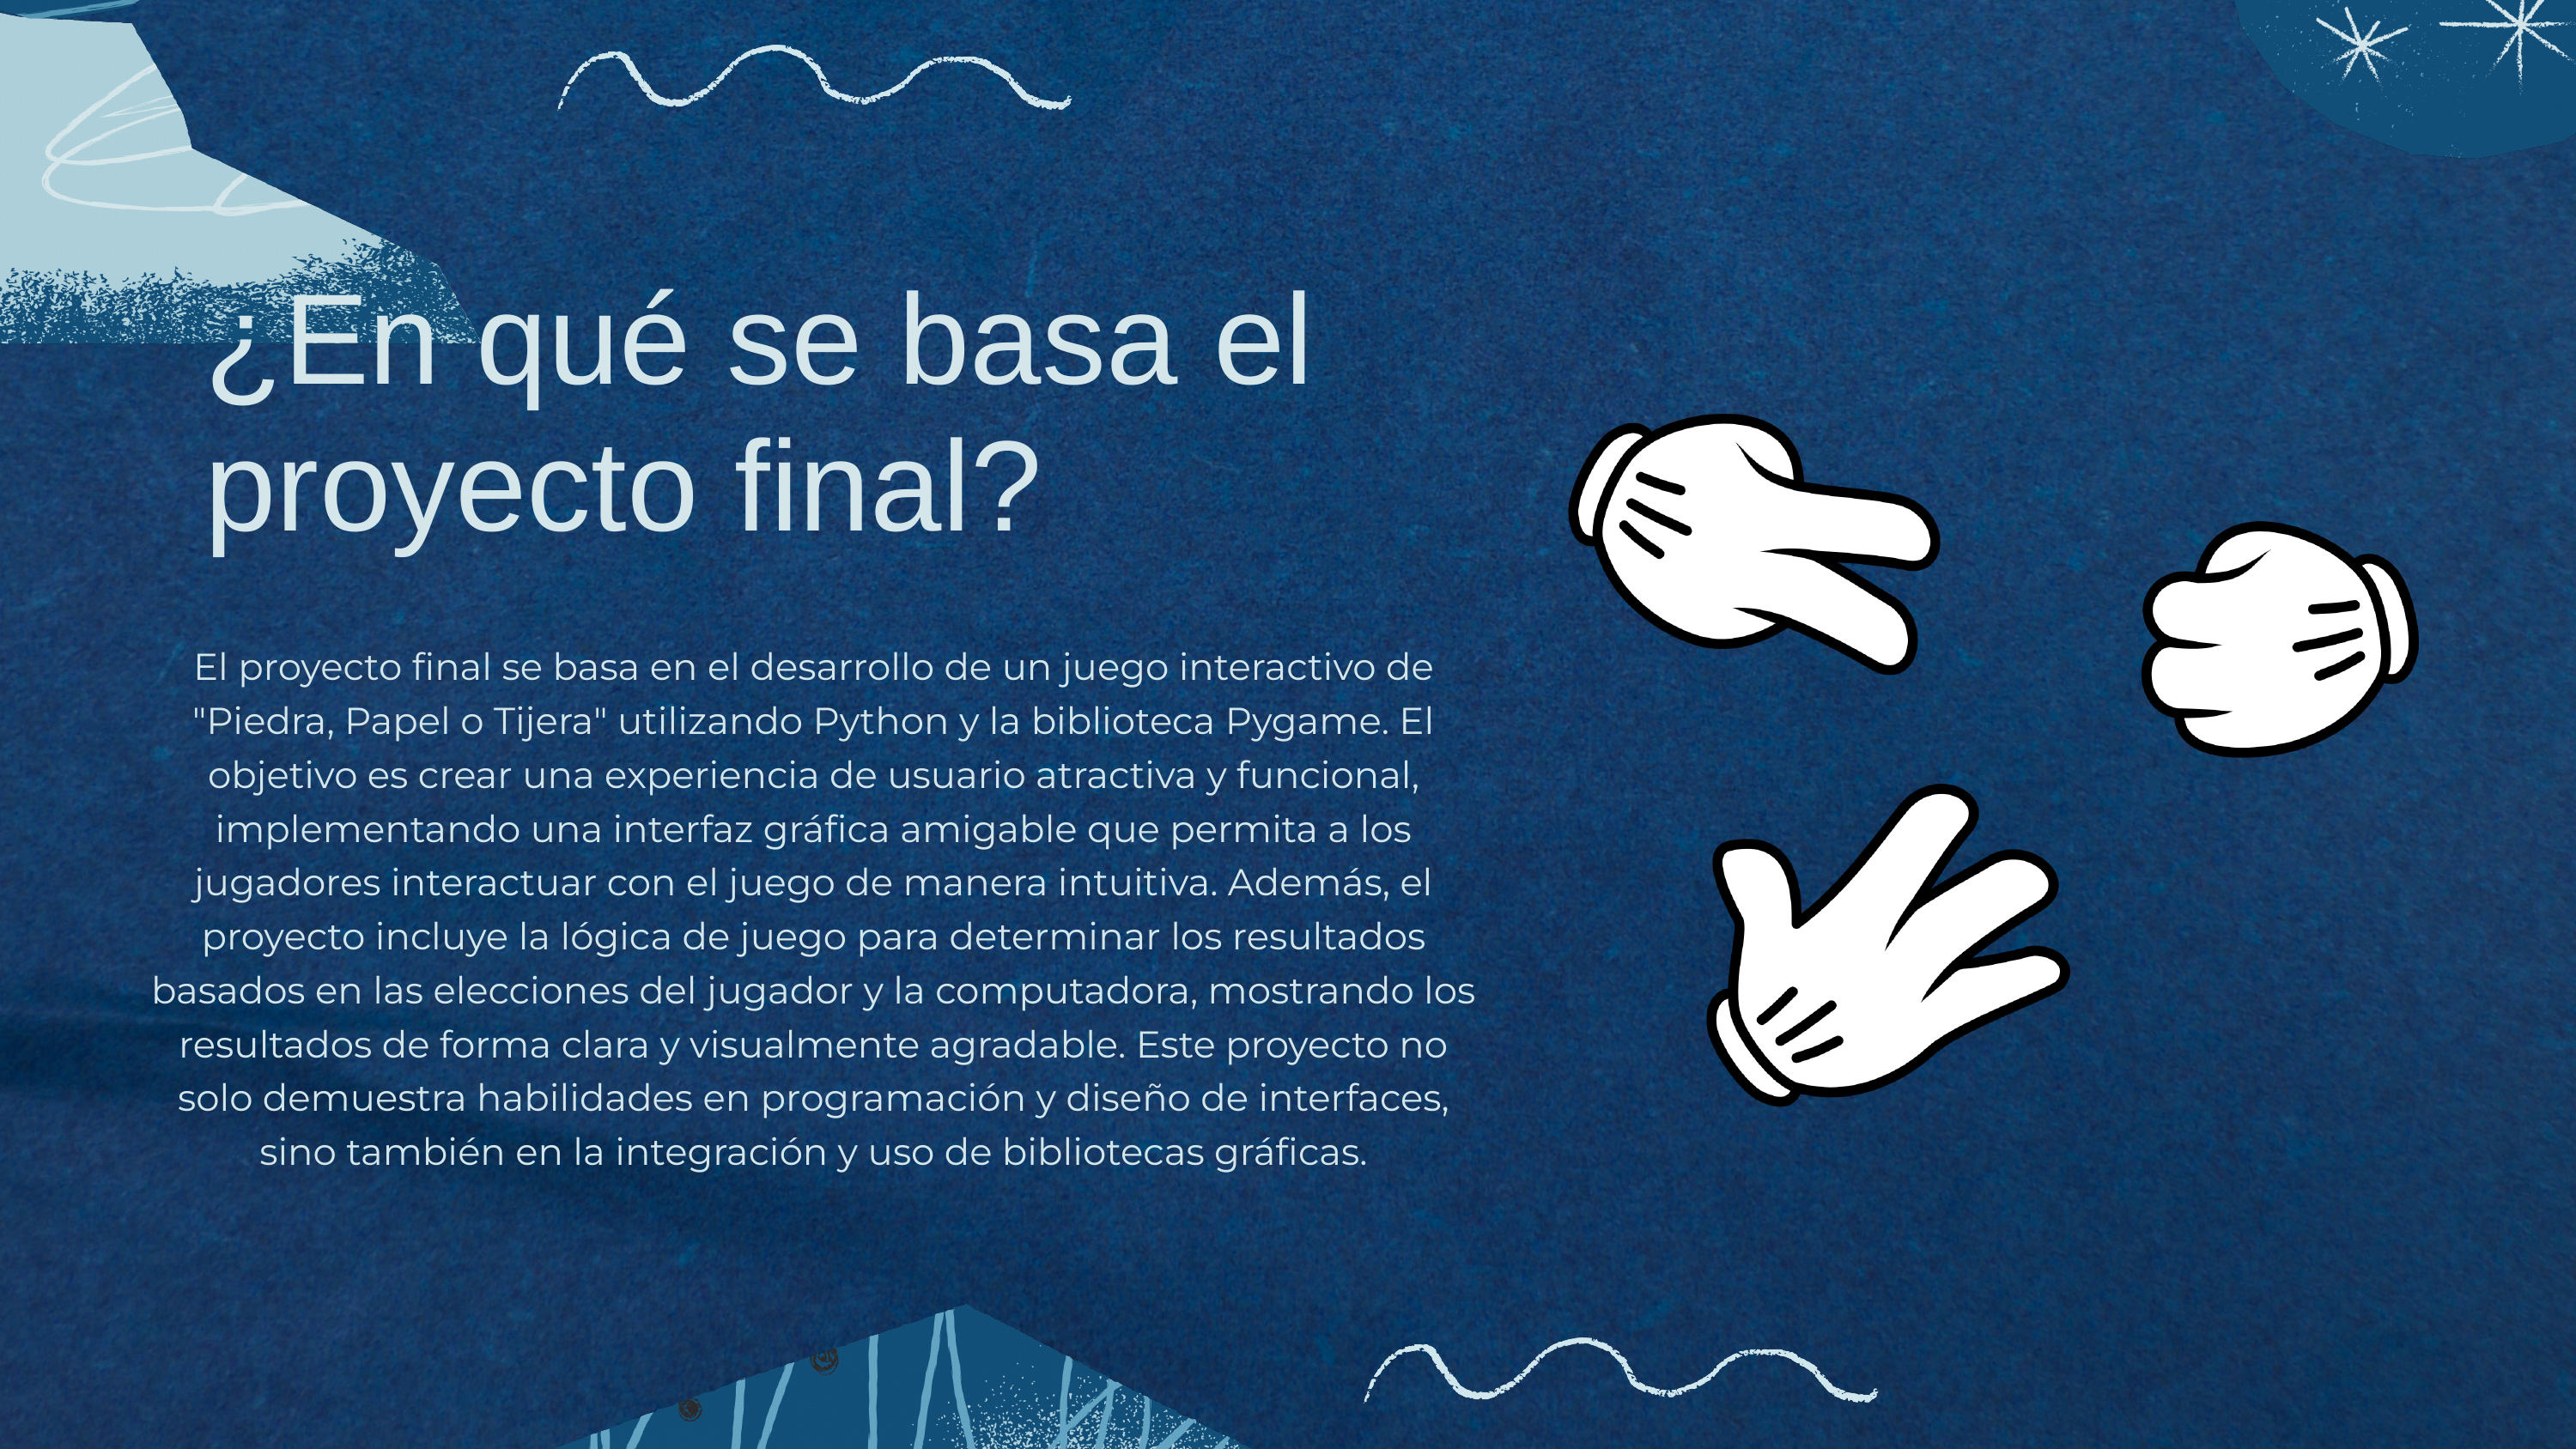

¿En qué se basa el proyecto final?

El proyecto final se basa en el desarrollo de un juego interactivo de "Piedra, Papel o Tijera" utilizando Python y la biblioteca Pygame. El objetivo es crear una experiencia de usuario atractiva y funcional, implementando una interfaz gráfica amigable que permita a los jugadores interactuar con el juego de manera intuitiva. Además, el proyecto incluye la lógica de juego para determinar los resultados basados en las elecciones del jugador y la computadora, mostrando los resultados de forma clara y visualmente agradable. Este proyecto no solo demuestra habilidades en programación y diseño de interfaces, sino también en la integración y uso de bibliotecas gráficas.